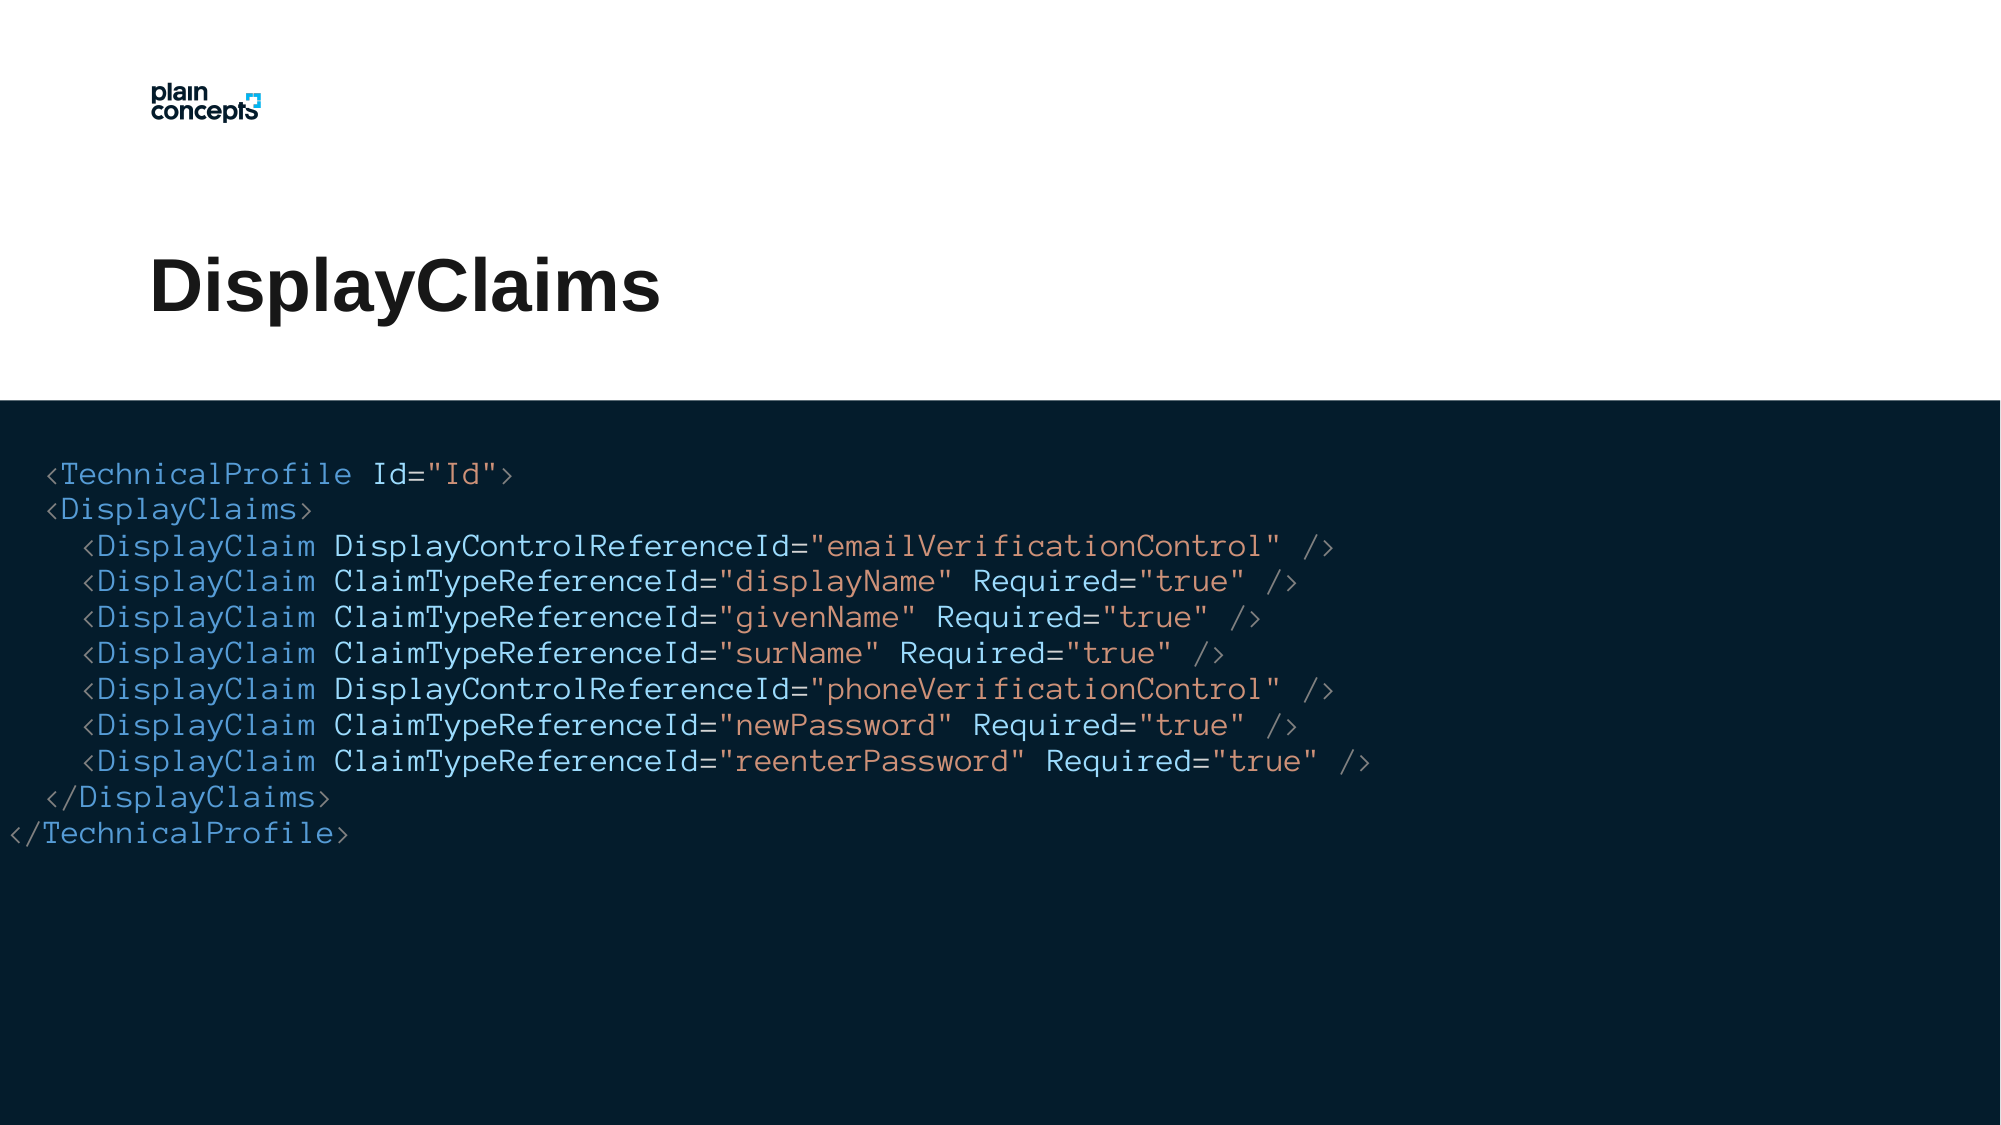

DisplayClaims

  <TechnicalProfile Id="Id">
  <DisplayClaims>
    <DisplayClaim DisplayControlReferenceId="emailVerificationControl" />
    <DisplayClaim ClaimTypeReferenceId="displayName" Required="true" />
    <DisplayClaim ClaimTypeReferenceId="givenName" Required="true" />
    <DisplayClaim ClaimTypeReferenceId="surName" Required="true" />
    <DisplayClaim DisplayControlReferenceId="phoneVerificationControl" />
    <DisplayClaim ClaimTypeReferenceId="newPassword" Required="true" />
    <DisplayClaim ClaimTypeReferenceId="reenterPassword" Required="true" />
  </DisplayClaims>
</TechnicalProfile>